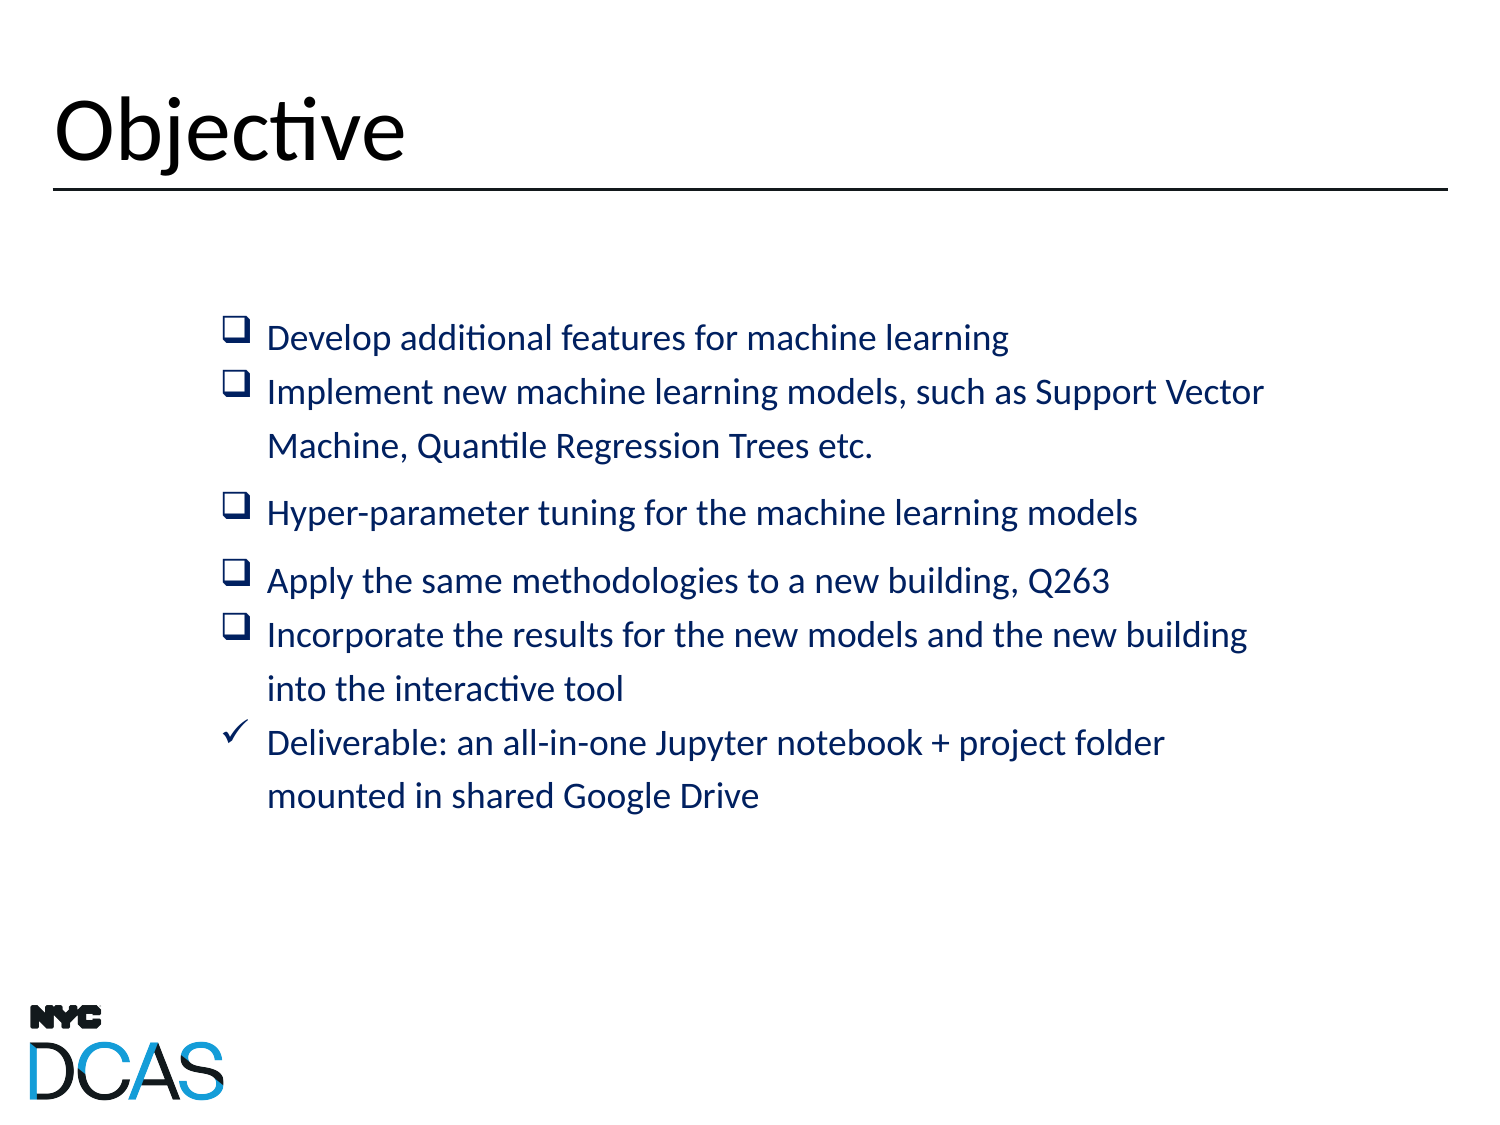

# Objective
Develop additional features for machine learning
Implement new machine learning models, such as Support Vector Machine, Quantile Regression Trees etc.
Hyper-parameter tuning for the machine learning models
Apply the same methodologies to a new building, Q263
Incorporate the results for the new models and the new building into the interactive tool
Deliverable: an all-in-one Jupyter notebook + project folder mounted in shared Google Drive